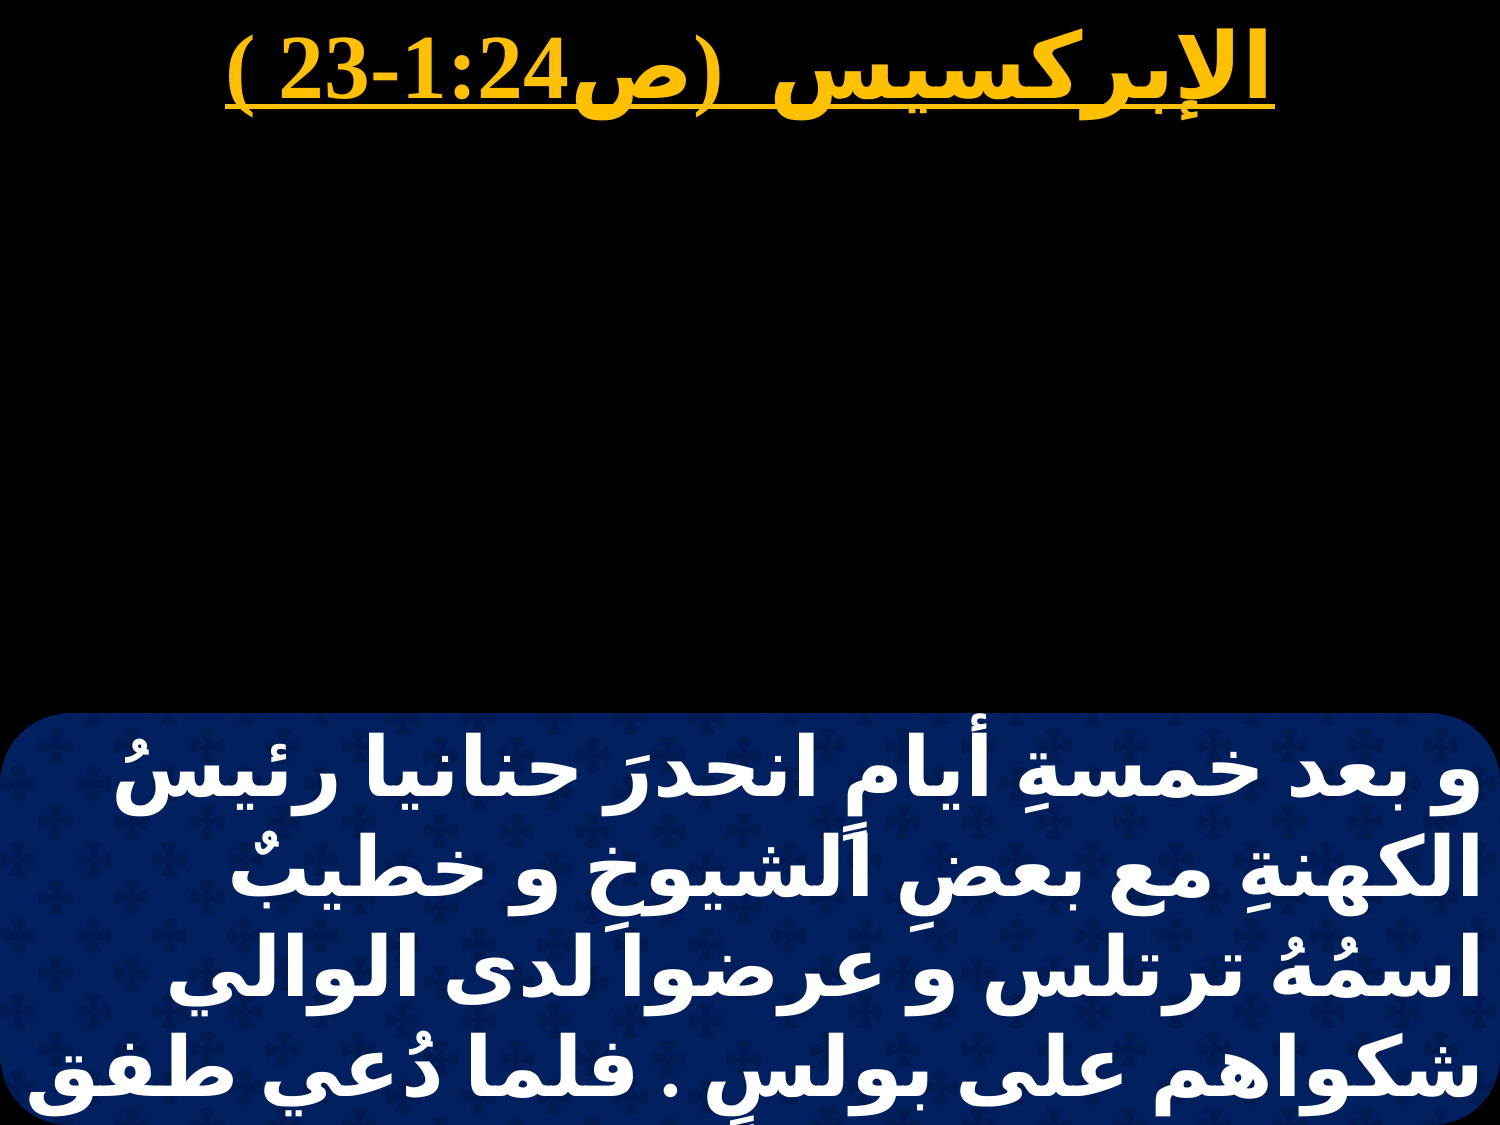

الإبركسيس  (ص1:24-23 )
و بعد خمسةِ أيامٍ انحدرَ حنانيا رئيسُ الكهنةِ مع بعضِ الشيوخِ و خطيبٌ اسمُهُ ترتلس و عرضوا لدى الوالي شكواهم على بولس . فلما دُعي طفق ترتلس يشكوه قائلاً :